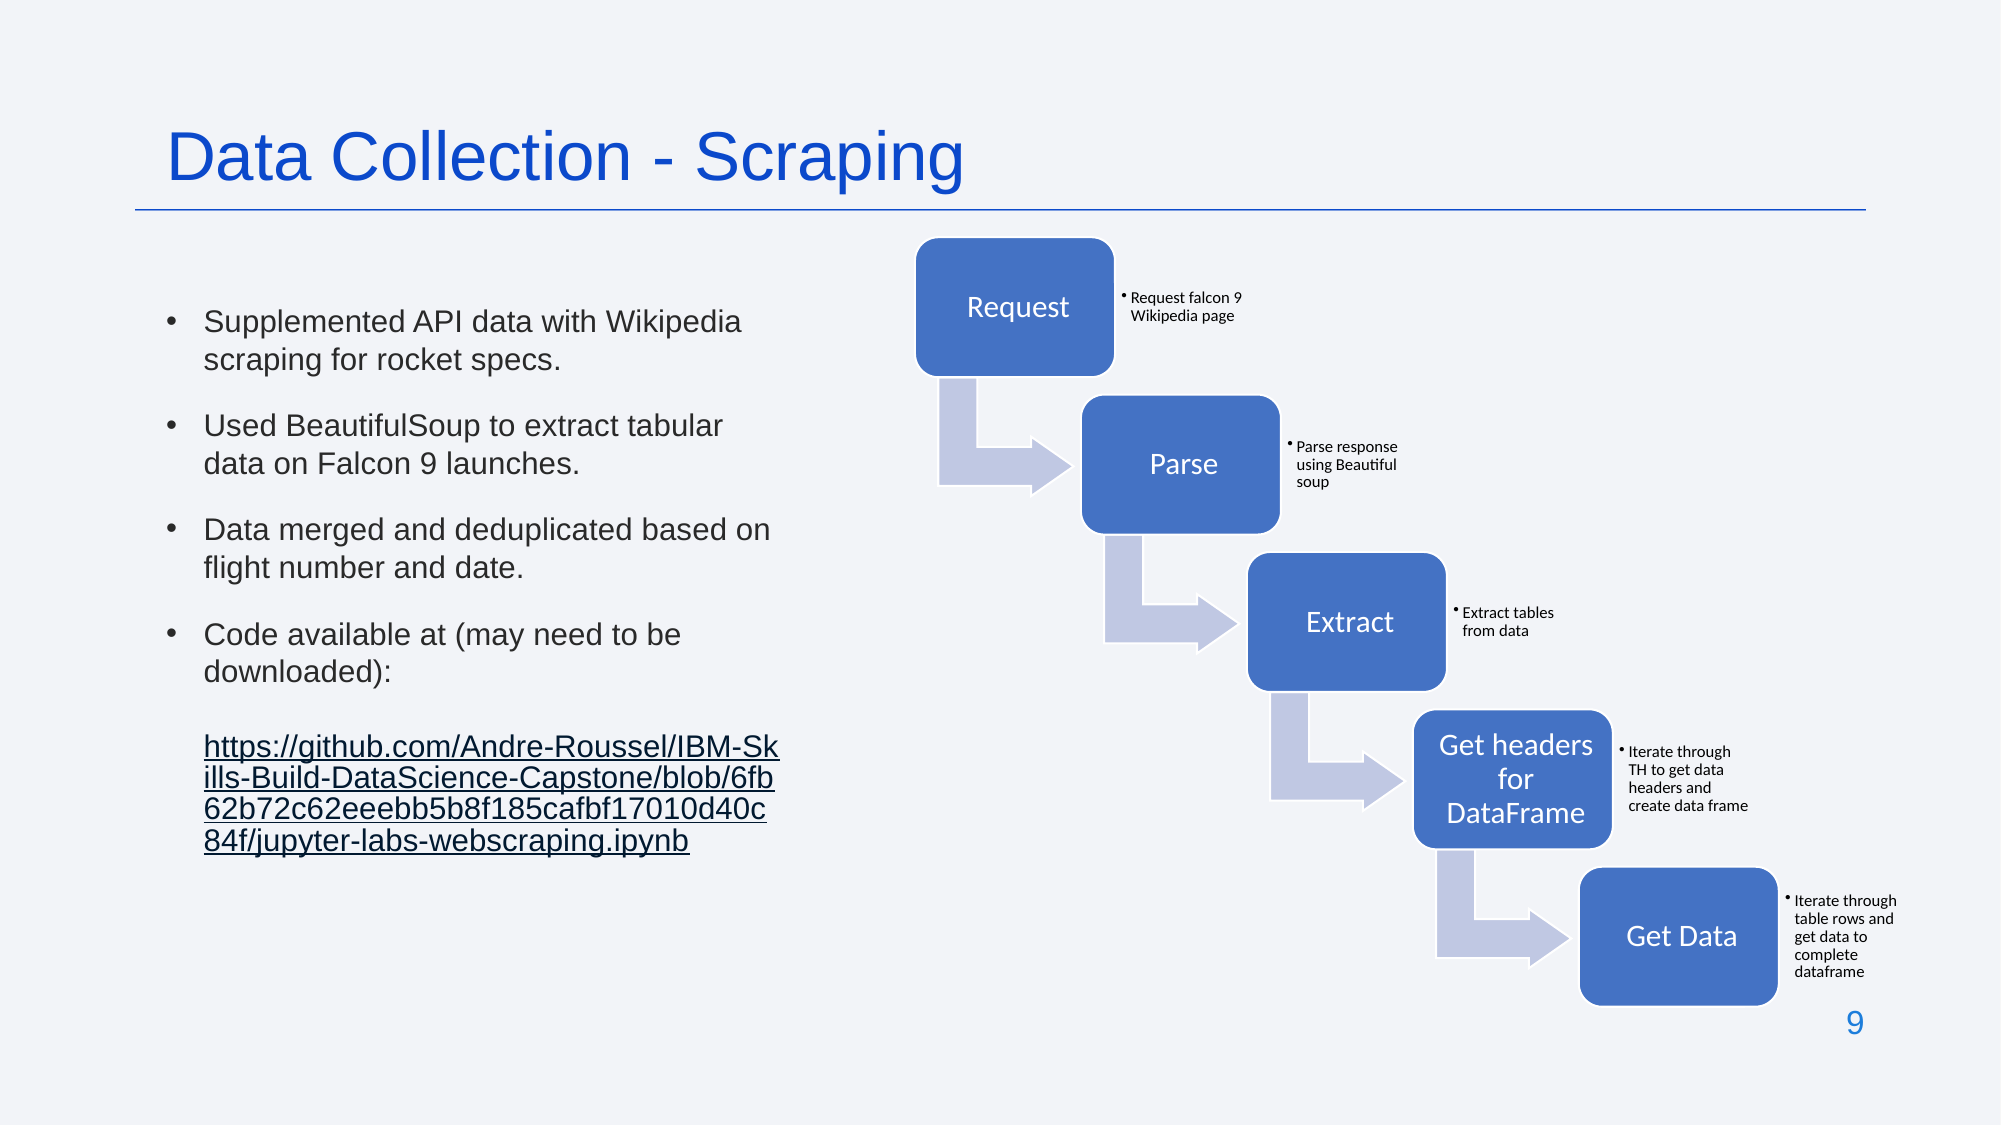

Data Collection - Scraping
Request
Request falcon 9 Wikipedia page
Parse
Parse response using Beautiful soup
Extract
Extract tables from data
Get headers for DataFrame
Iterate through TH to get data headers and create data frame
Get Data
Iterate through table rows and get data to complete dataframe
Supplemented API data with Wikipedia scraping for rocket specs.
Used BeautifulSoup to extract tabular data on Falcon 9 launches.
Data merged and deduplicated based on flight number and date.
Code available at (may need to be downloaded):
https://github.com/Andre-Roussel/IBM-Skills-Build-DataScience-Capstone/blob/6fb62b72c62eeebb5b8f185cafbf17010d40c84f/jupyter-labs-webscraping.ipynb

9